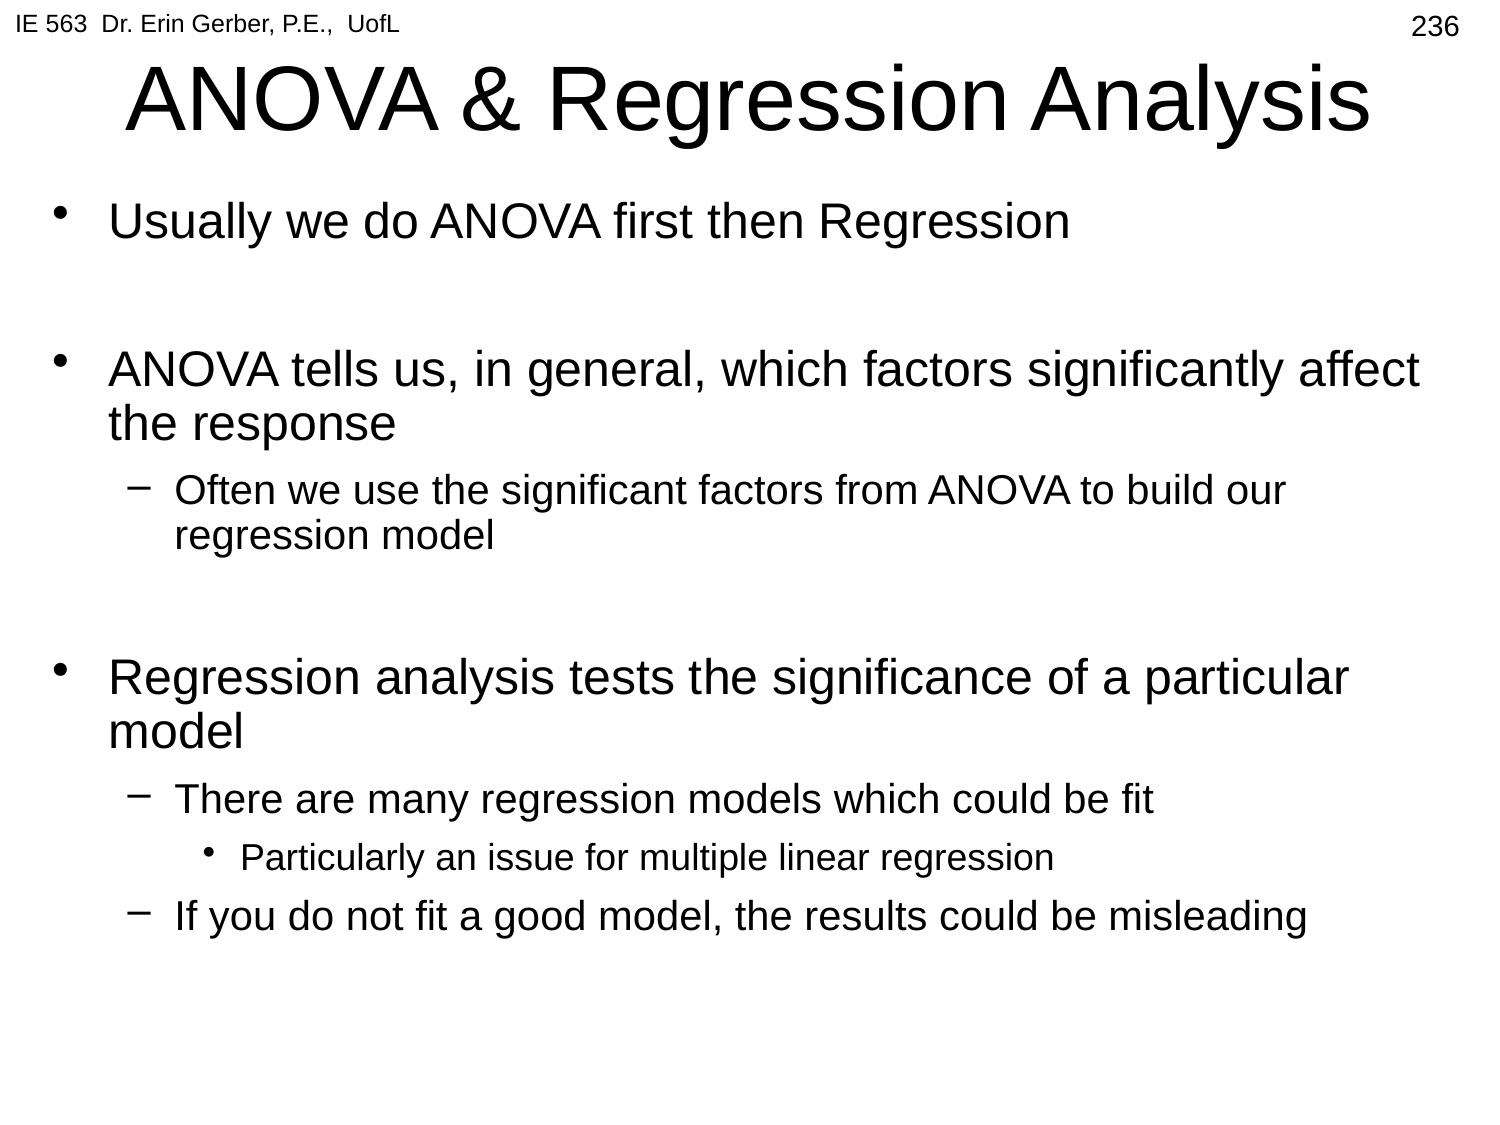

IE 563  Dr. Erin Gerber, P.E.,  UofL
# ANOVA & Regression Analysis
236
Usually we do ANOVA first then Regression

ANOVA tells us, in general, which factors significantly affect the response
Often we use the significant factors from ANOVA to build our regression model

Regression analysis tests the significance of a particular model
There are many regression models which could be fit
Particularly an issue for multiple linear regression
If you do not fit a good model, the results could be misleading